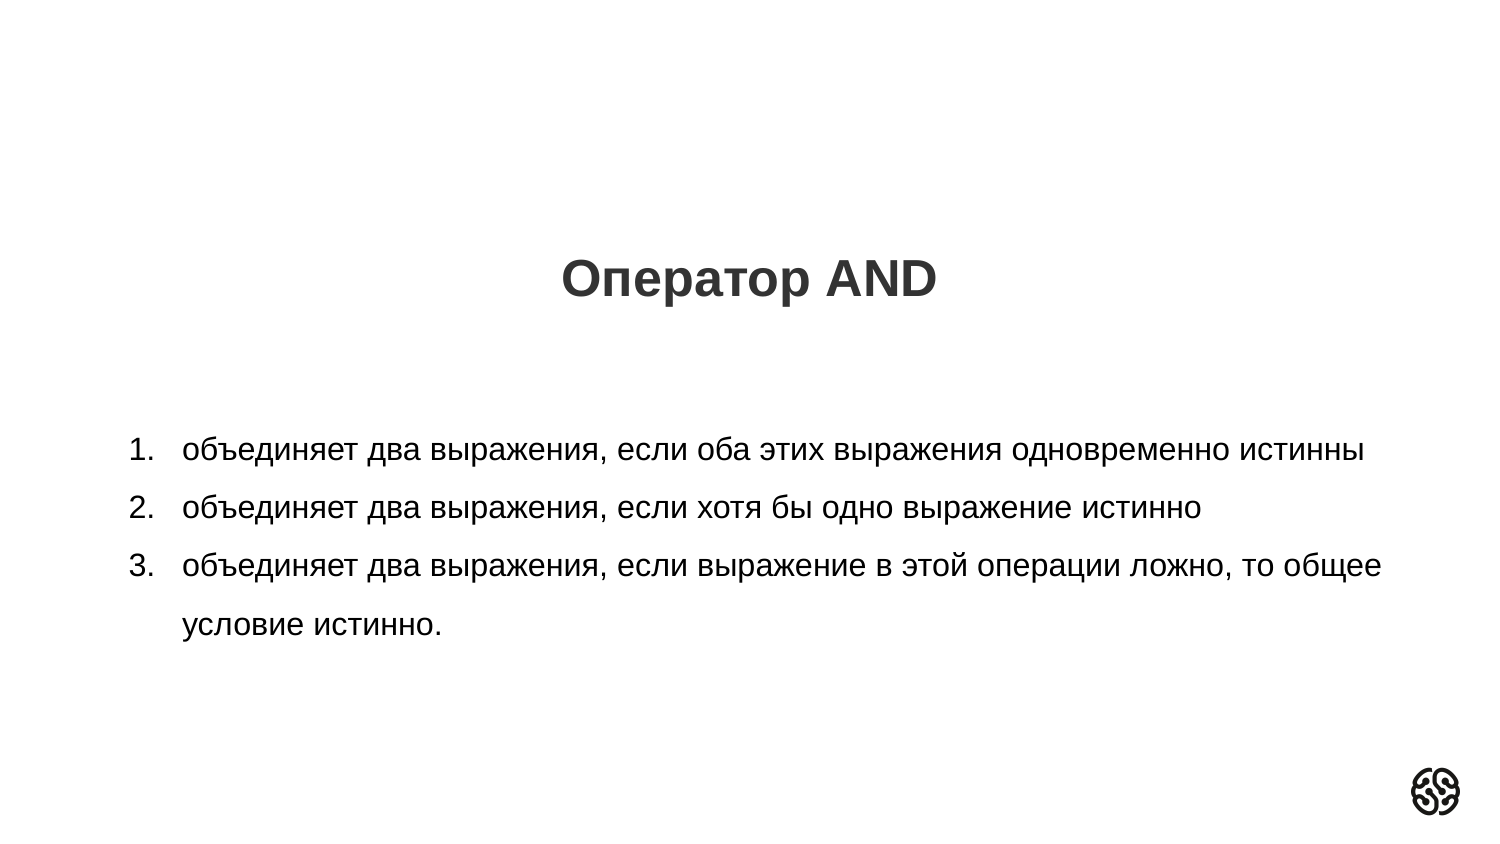

# Оператор AND
объединяет два выражения, если оба этих выражения одновременно истинны
объединяет два выражения, если хотя бы одно выражение истинно
объединяет два выражения, если выражение в этой операции ложно, то общее условие истинно.